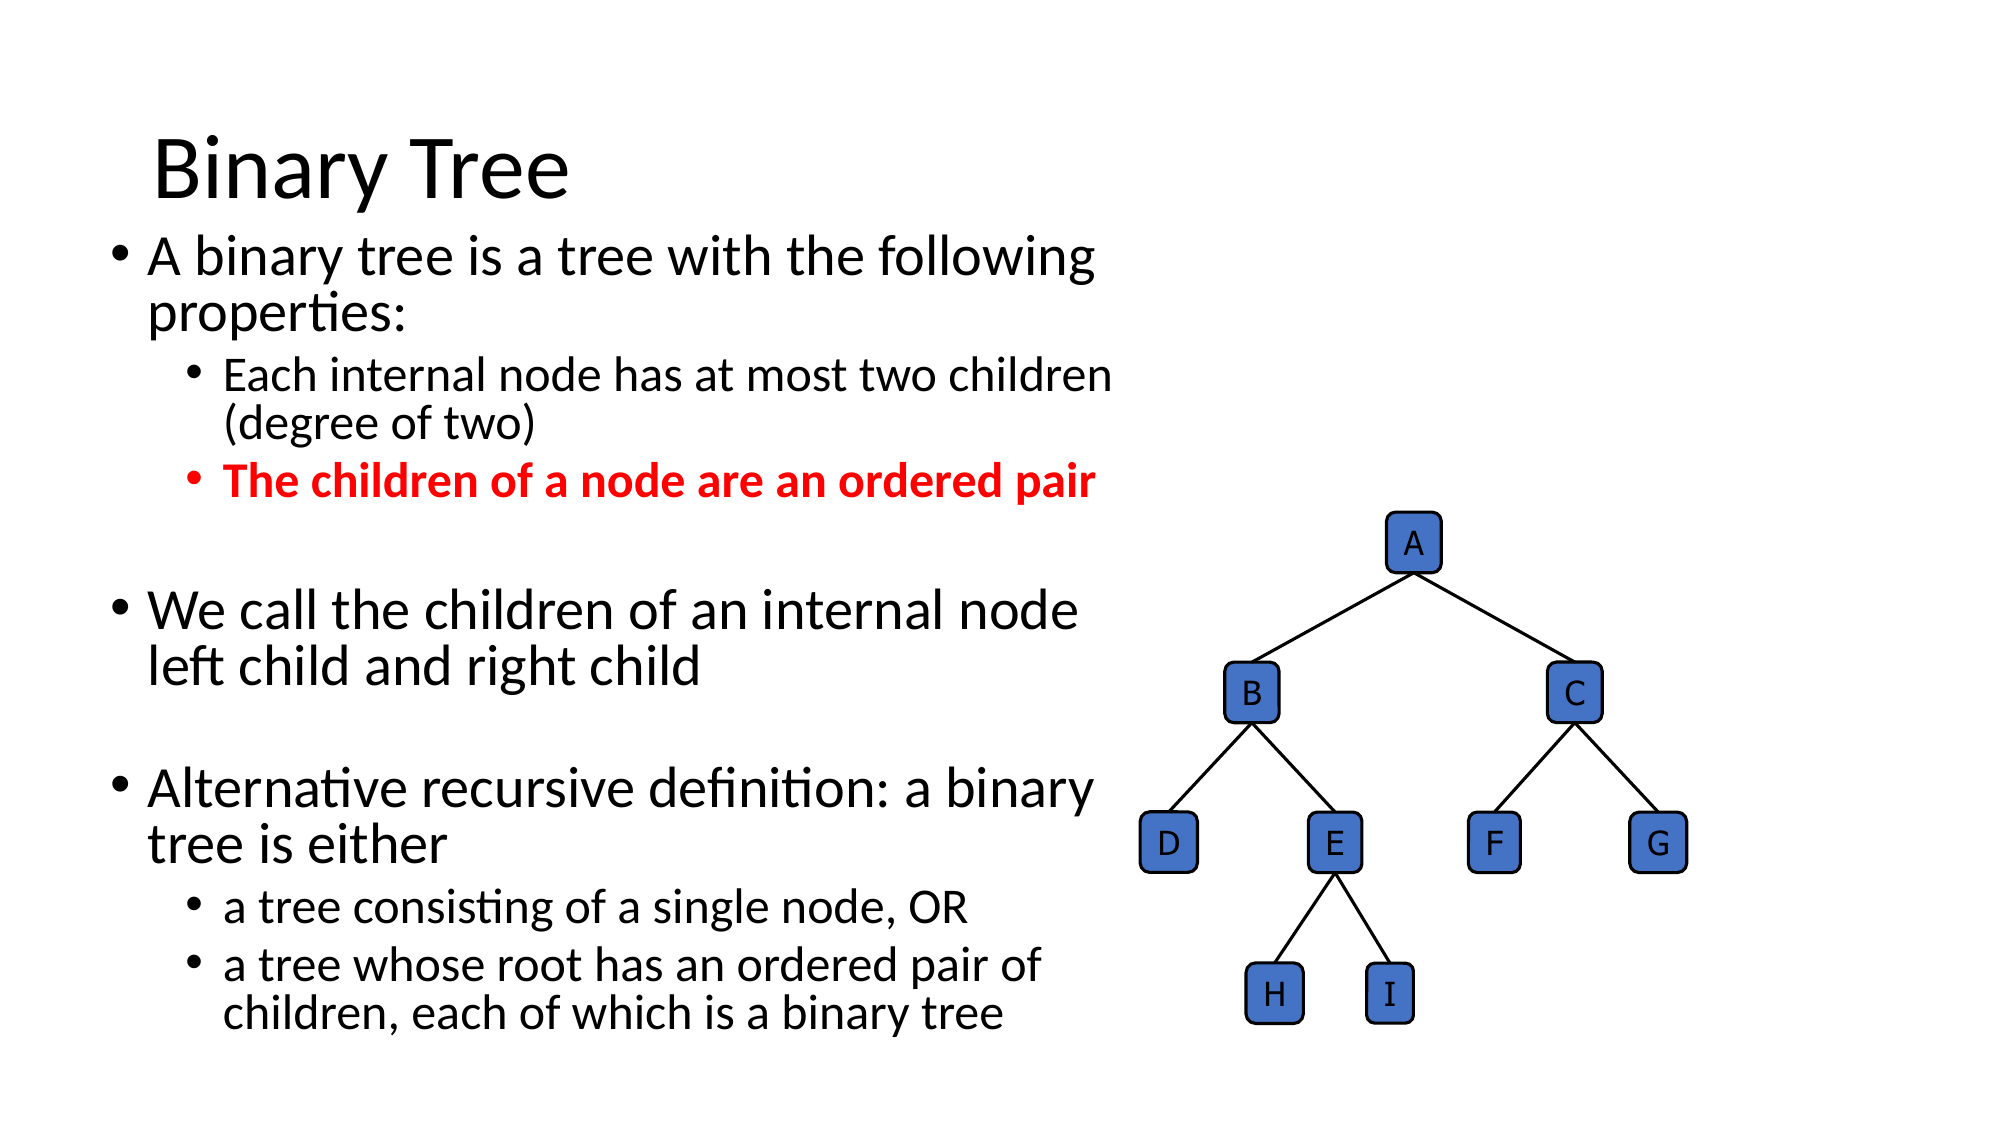

# Binary Tree
A binary tree is a tree with the following properties:
Each internal node has at most two children (degree of two)
The children of a node are an ordered pair

We call the children of an internal node left child and right child

Alternative recursive definition: a binary tree is either
a tree consisting of a single node, OR
a tree whose root has an ordered pair of children, each of which is a binary tree
A
C
B
D
E
F
G
H
I